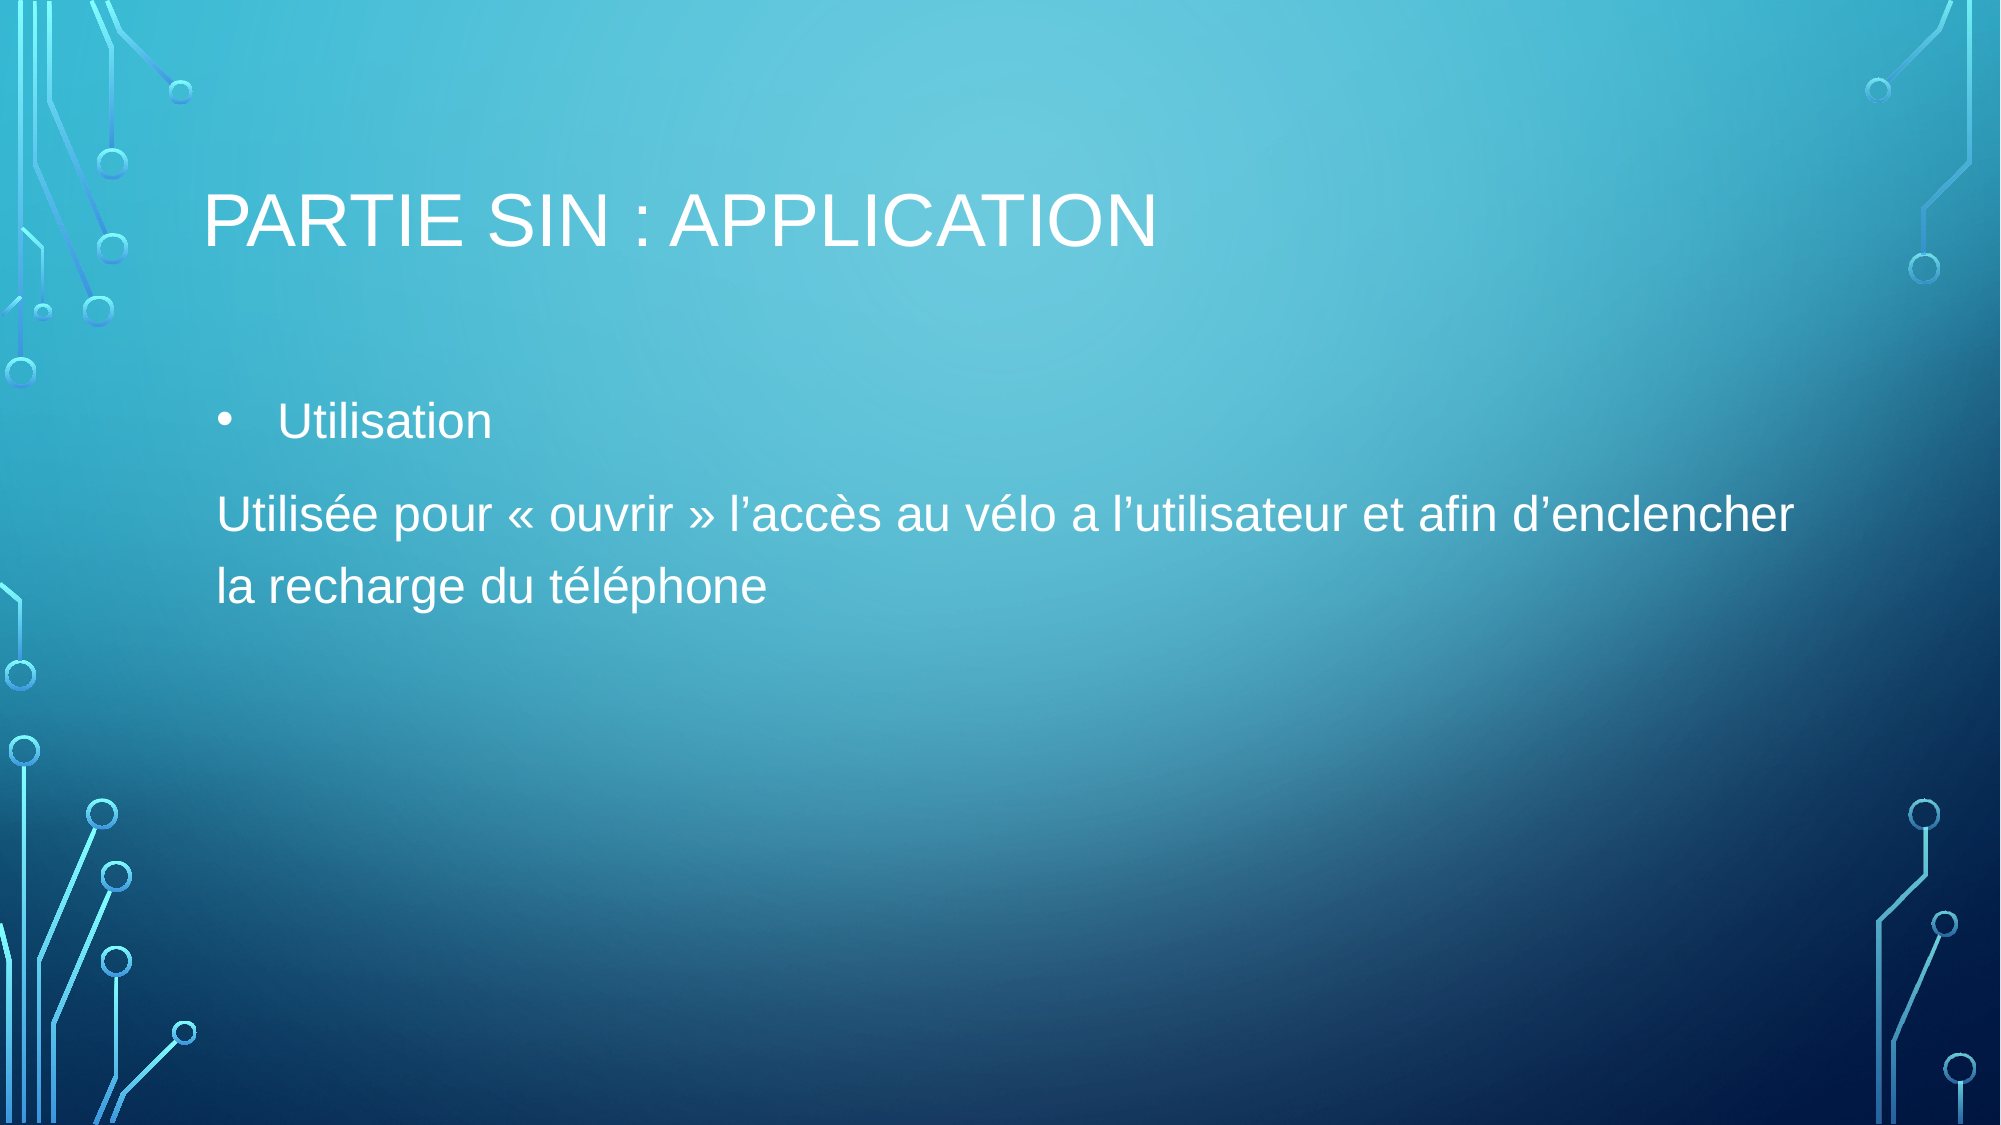

# PARTIE SIN : APPLICATION
Utilisation
Utilisée pour « ouvrir » l’accès au vélo a l’utilisateur et afin d’enclencher la recharge du téléphone